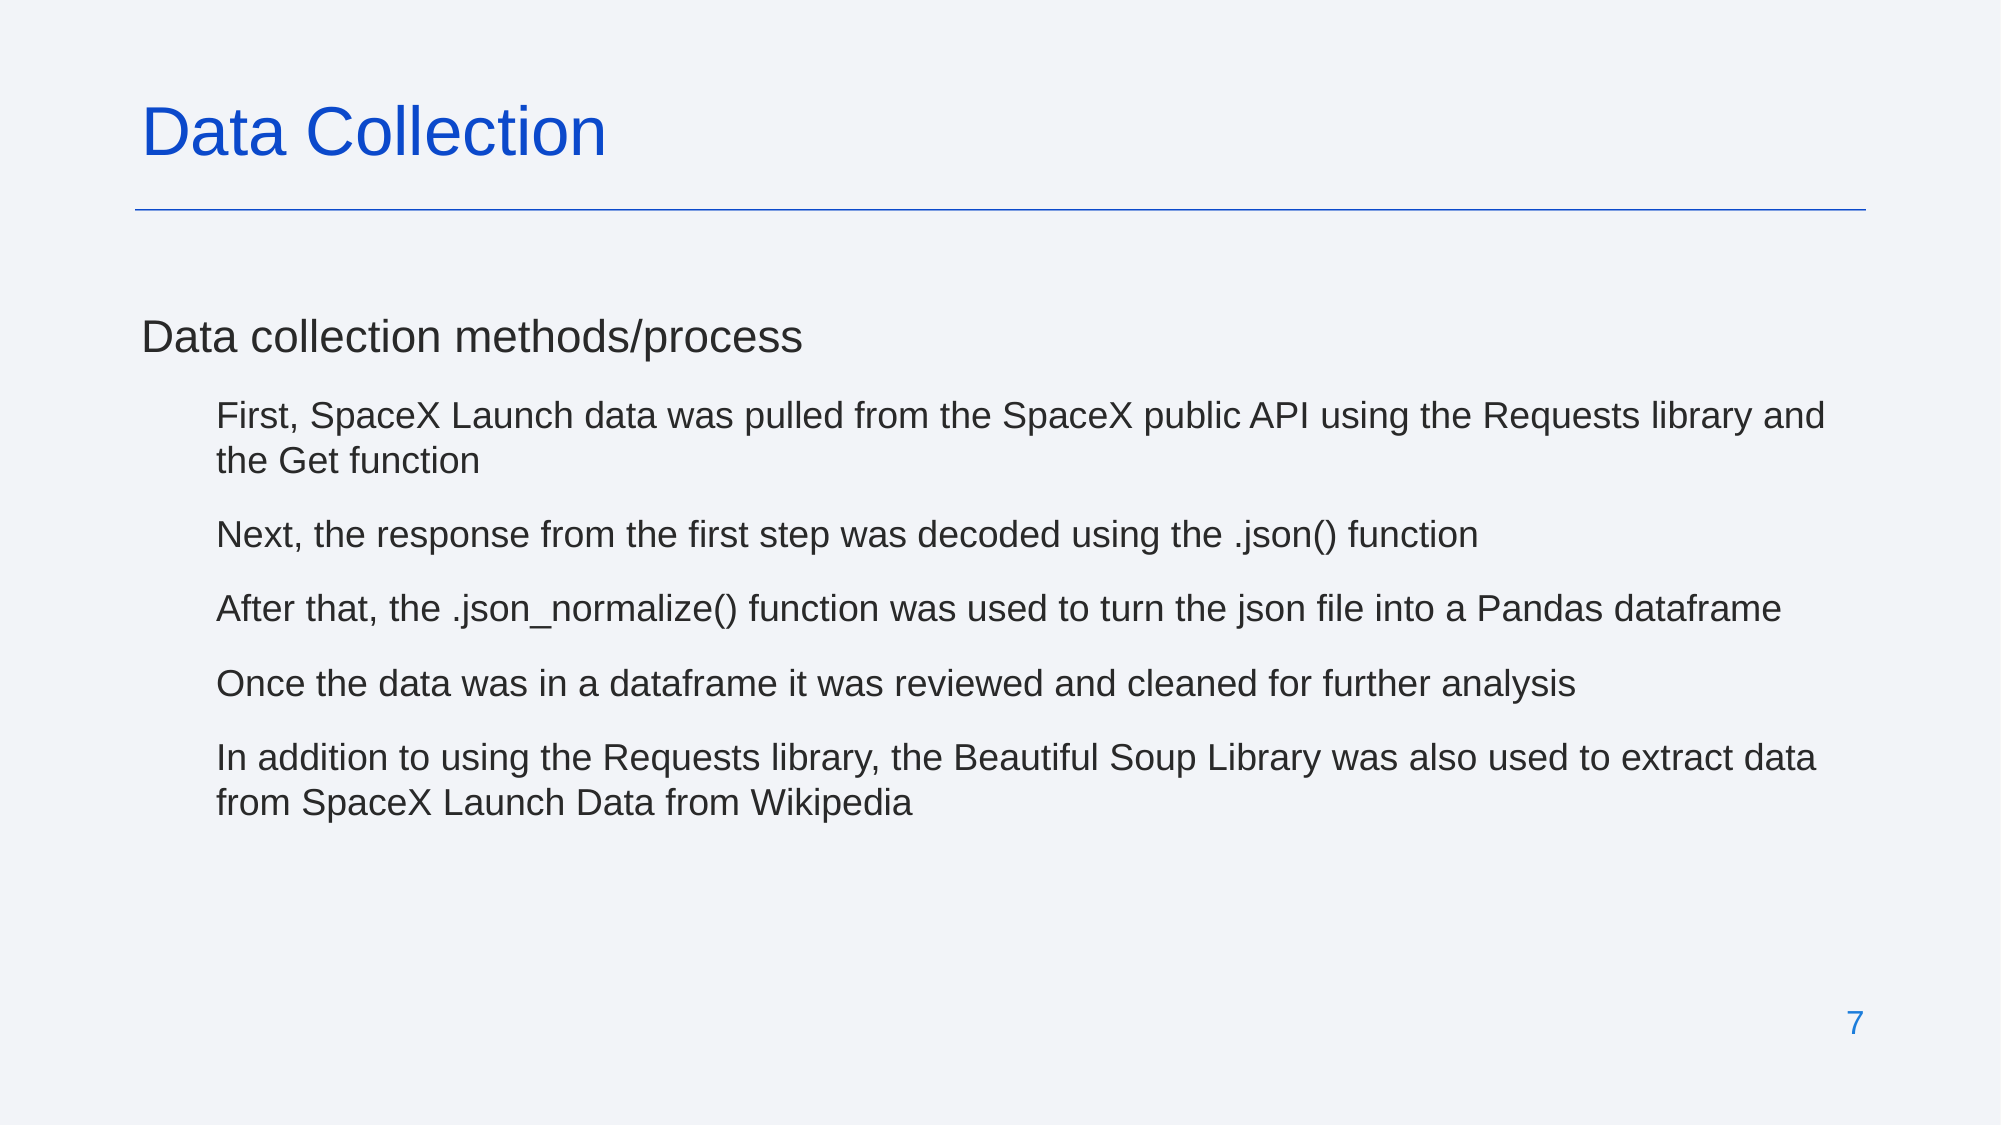

Data Collection
Data collection methods/process
First, SpaceX Launch data was pulled from the SpaceX public API using the Requests library and the Get function
Next, the response from the first step was decoded using the .json() function
After that, the .json_normalize() function was used to turn the json file into a Pandas dataframe
Once the data was in a dataframe it was reviewed and cleaned for further analysis
In addition to using the Requests library, the Beautiful Soup Library was also used to extract data from SpaceX Launch Data from Wikipedia

7